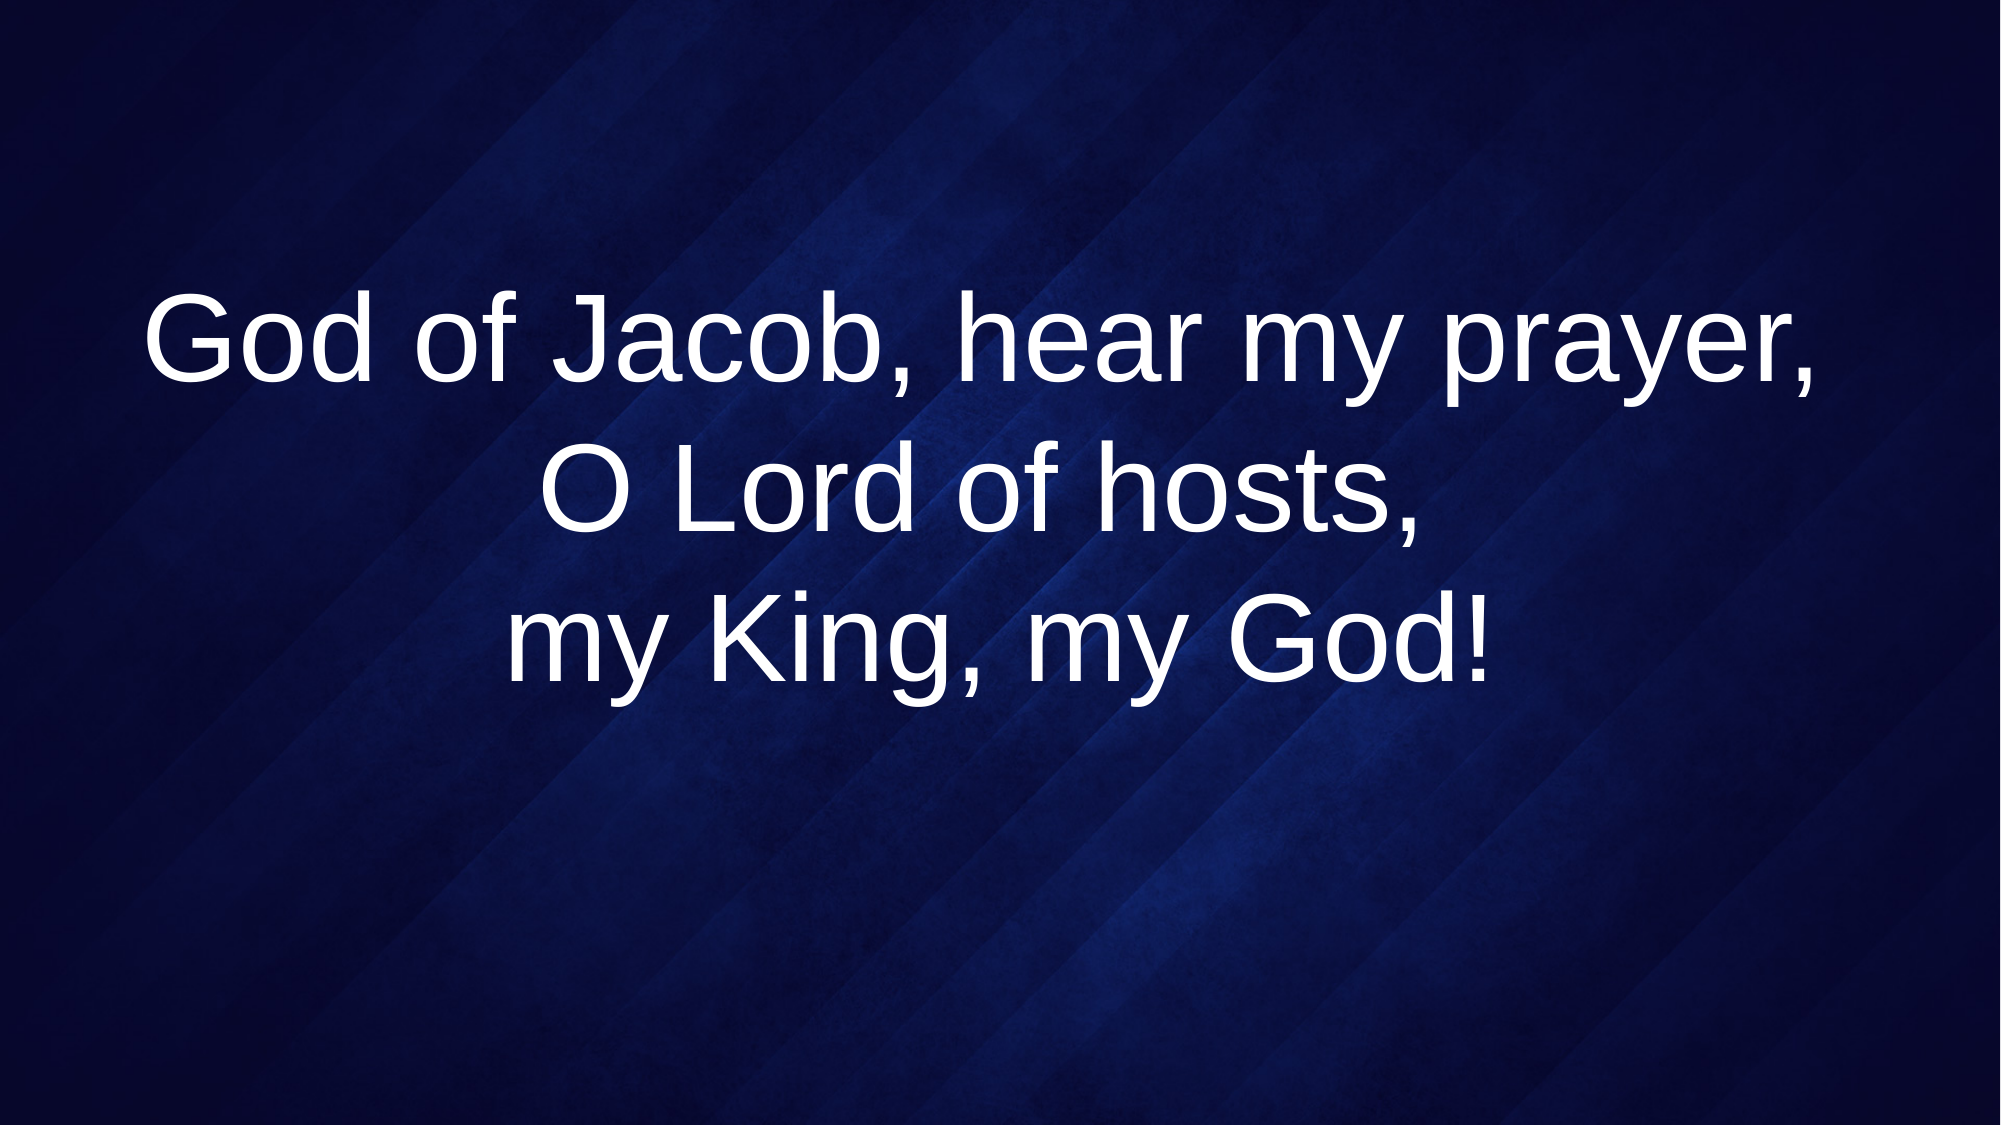

# God of Jacob, hear my prayer, O Lord of hosts, my King, my God!